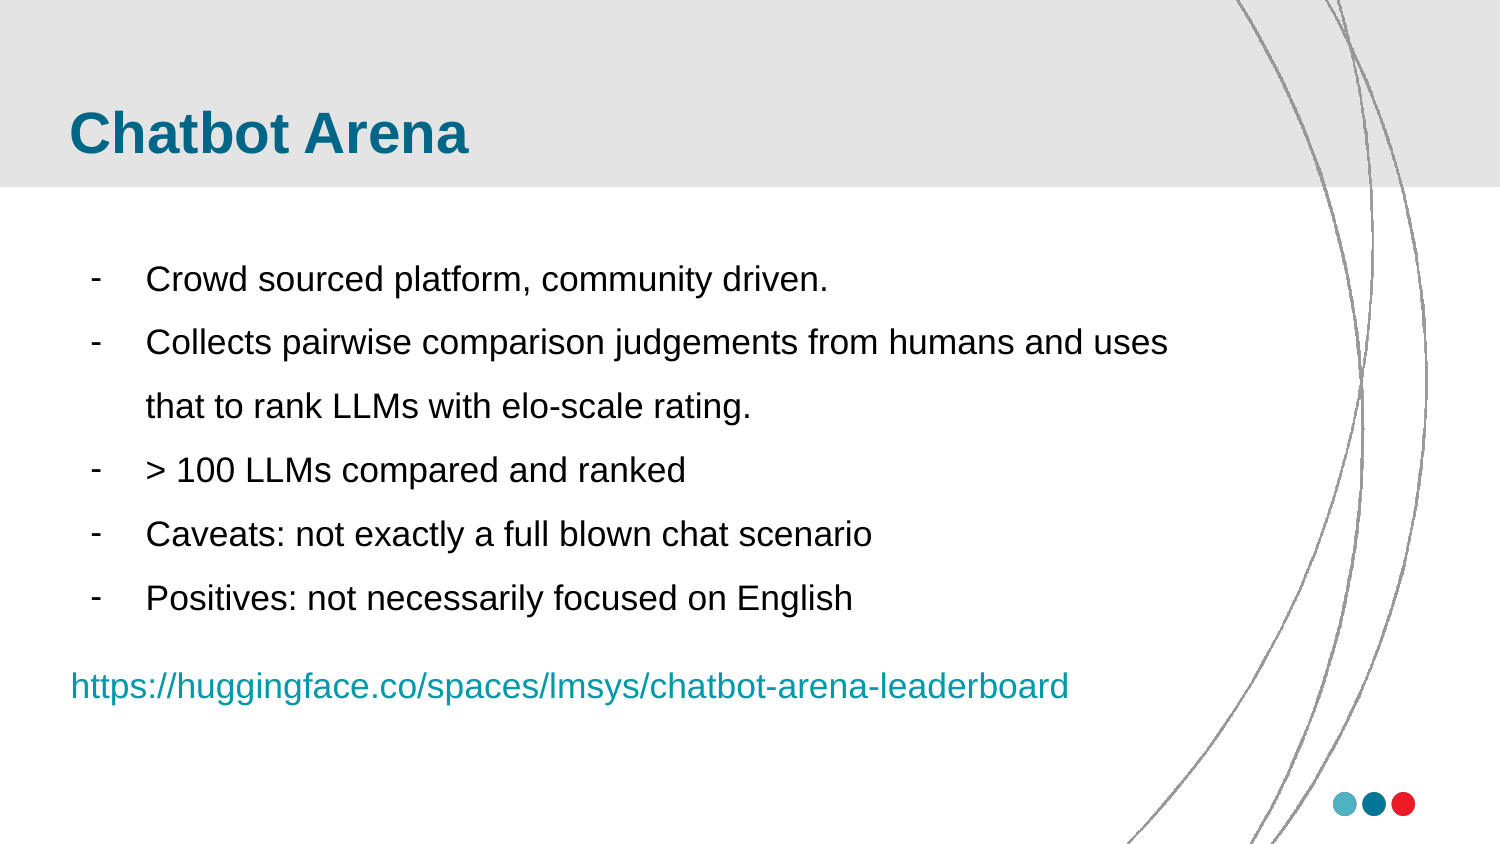

# Chatbot Arena
Crowd sourced platform, community driven.
Collects pairwise comparison judgements from humans and uses that to rank LLMs with elo-scale rating.
> 100 LLMs compared and ranked
Caveats: not exactly a full blown chat scenario
Positives: not necessarily focused on English
https://huggingface.co/spaces/lmsys/chatbot-arena-leaderboard